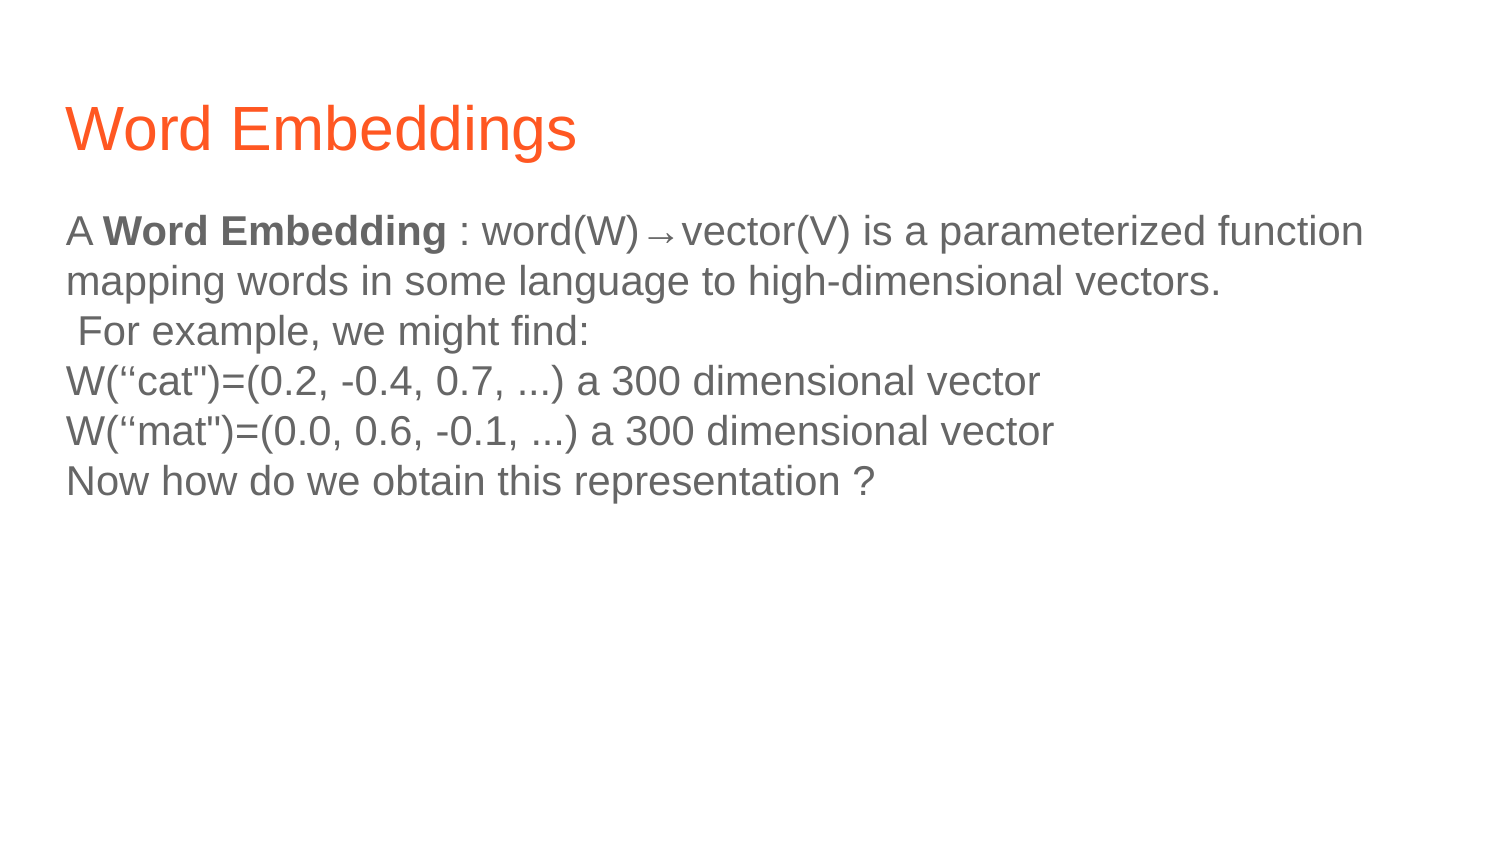

Word Embeddings
A Word Embedding : word(W)→vector(V) is a parameterized function mapping words in some language to high-dimensional vectors.
 For example, we might find:
W(‘‘cat")=(0.2, -0.4, 0.7, ...) a 300 dimensional vector
W(‘‘mat")=(0.0, 0.6, -0.1, ...) a 300 dimensional vector
Now how do we obtain this representation ?